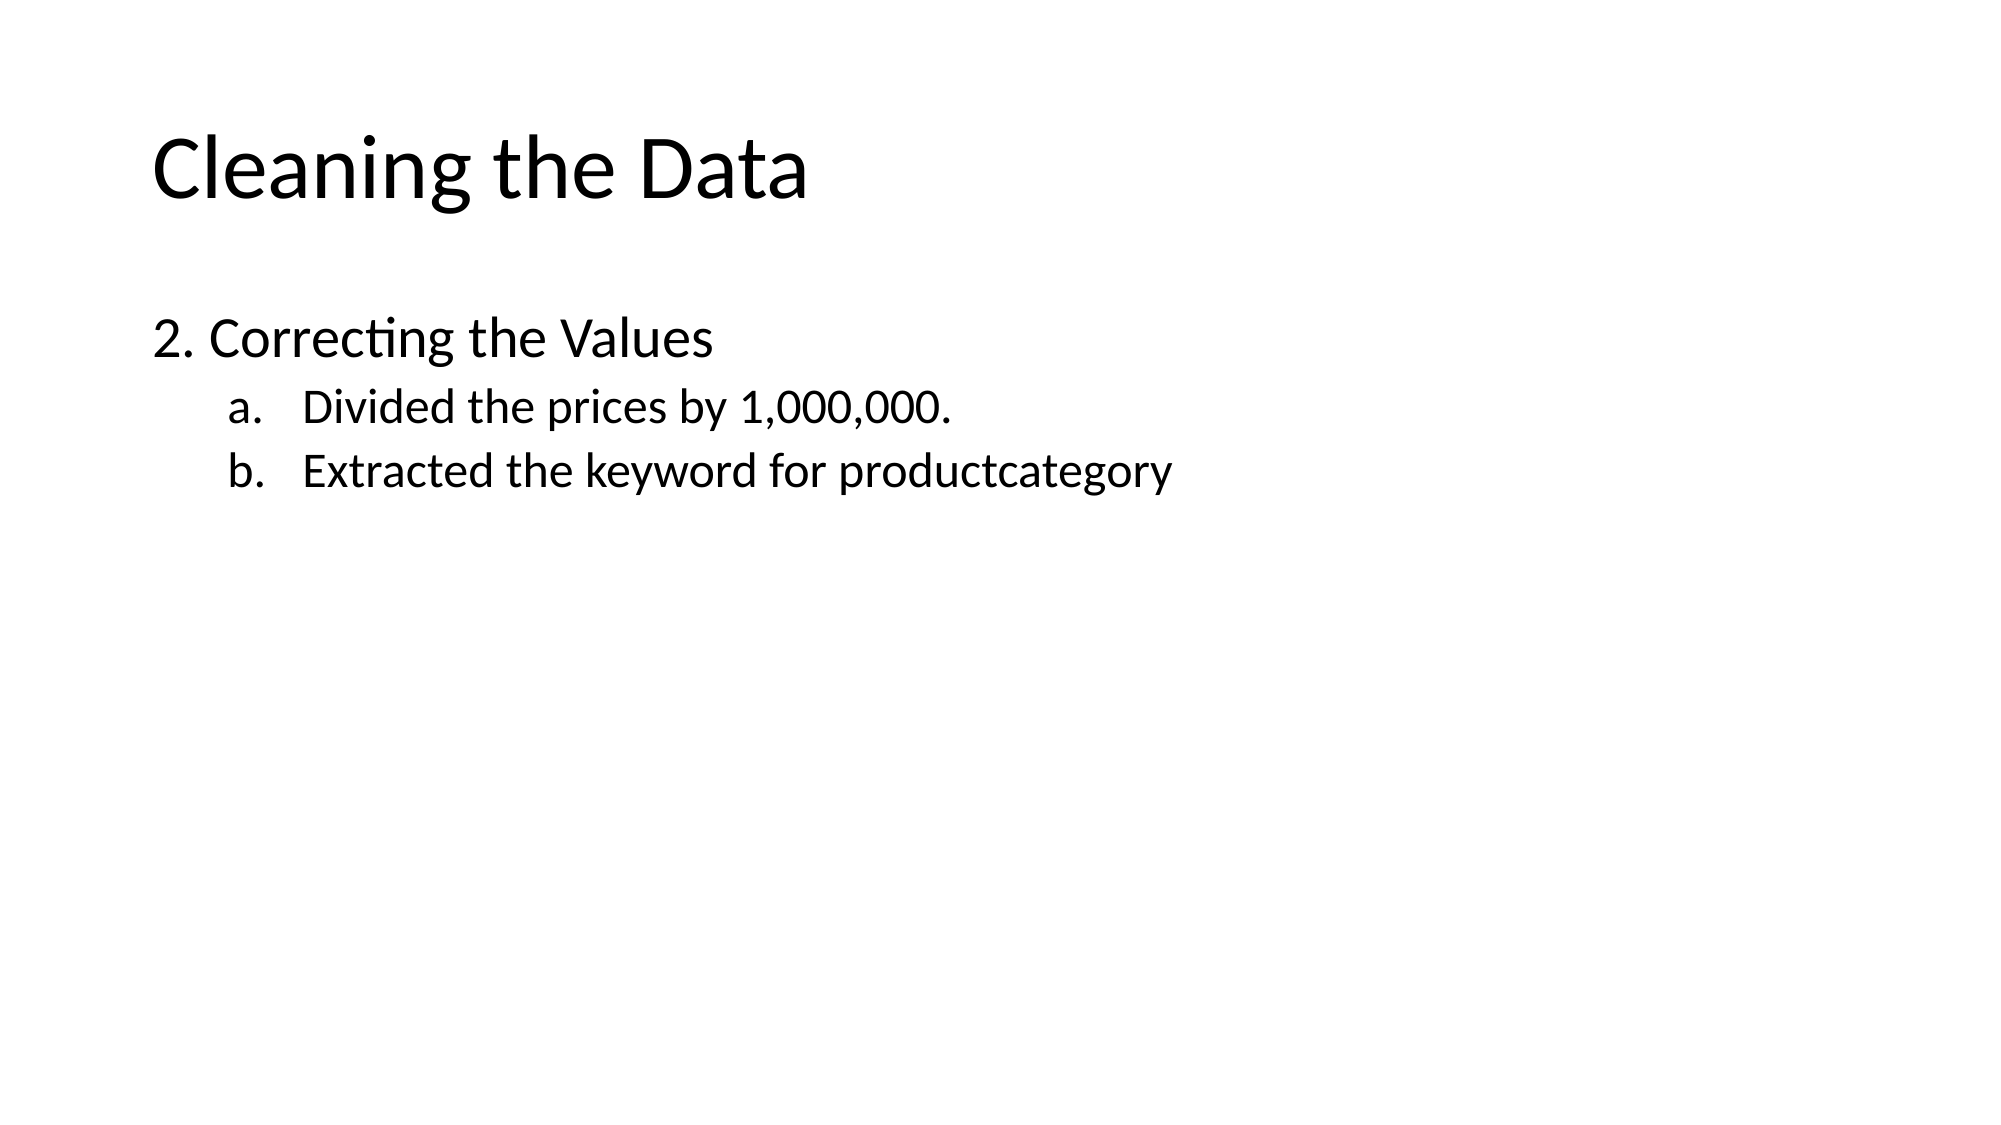

# Cleaning the Data
2. Correcting the Values
Divided the prices by 1,000,000.
Extracted the keyword for productcategory